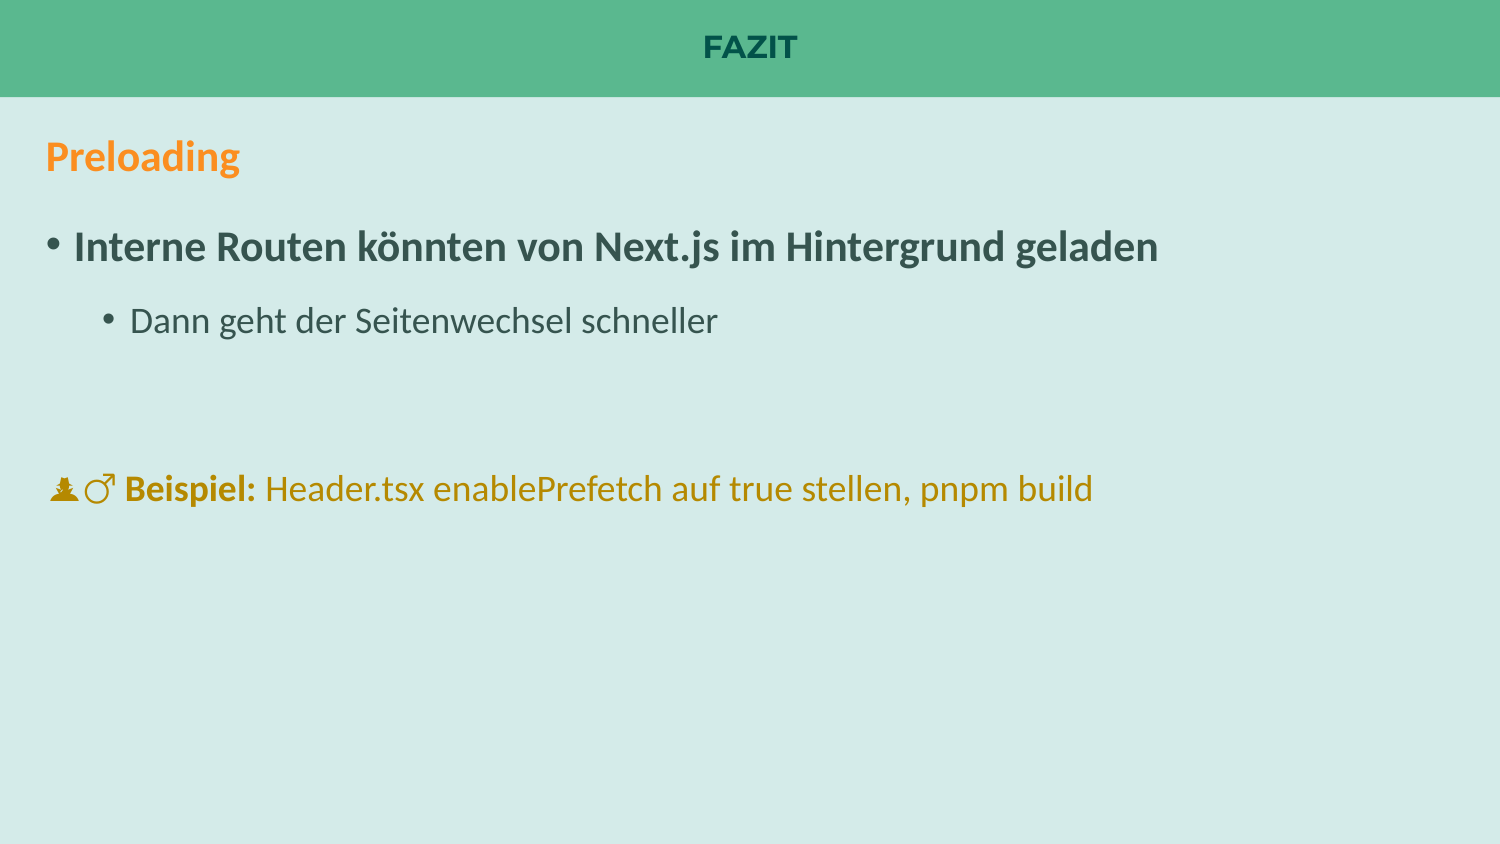

# Fazit
Preloading
Interne Routen könnten von Next.js im Hintergrund geladen
Dann geht der Seitenwechsel schneller

🕵️‍♂️ Beispiel: Header.tsx enablePrefetch auf true stellen, pnpm build